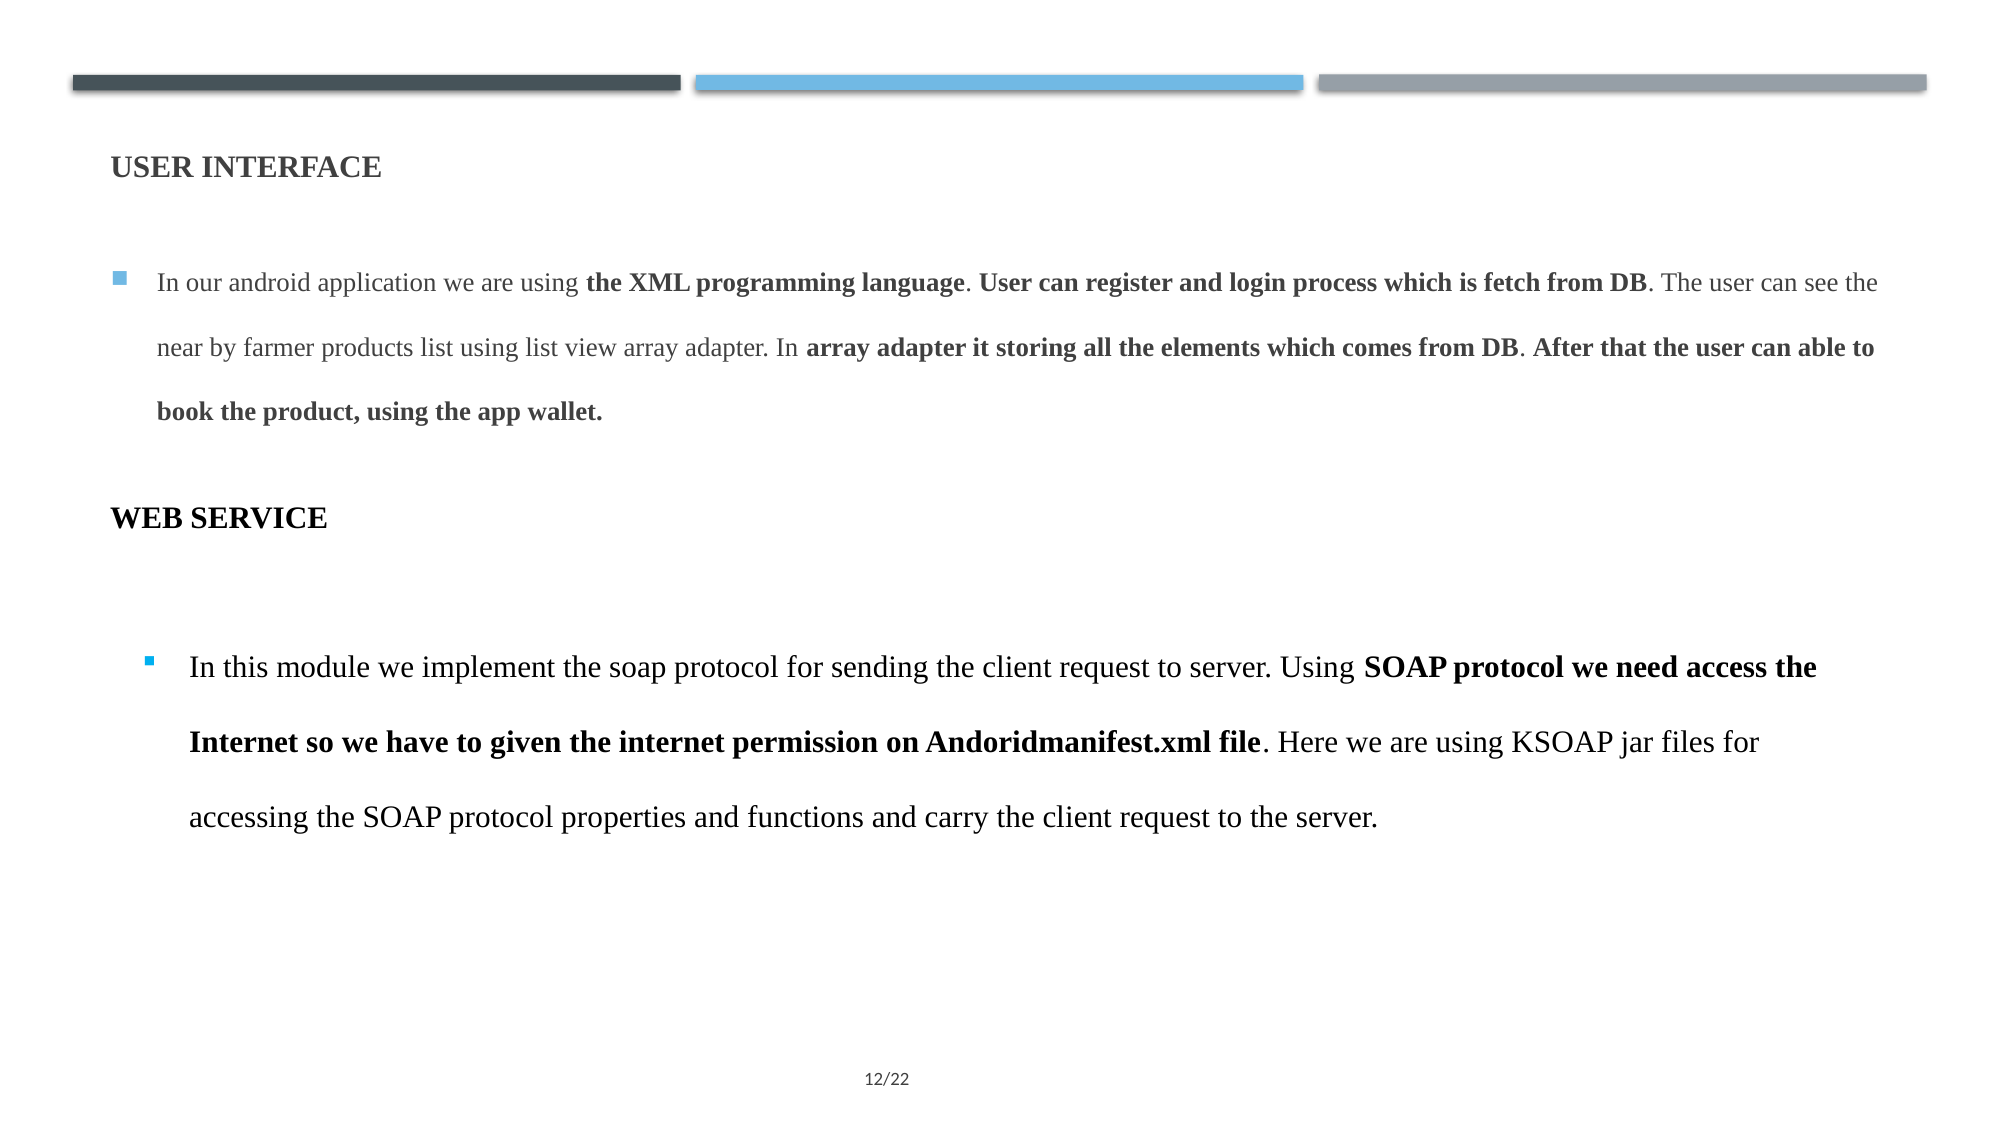

# USER INTERFACE
In our android application we are using the XML programming language. User can register and login process which is fetch from DB. The user can see the near by farmer products list using list view array adapter. In array adapter it storing all the elements which comes from DB. After that the user can able to book the product, using the app wallet.
WEB SERVICE
In this module we implement the soap protocol for sending the client request to server. Using SOAP protocol we need access the Internet so we have to given the internet permission on Andoridmanifest.xml file. Here we are using KSOAP jar files for accessing the SOAP protocol properties and functions and carry the client request to the server.
12/22